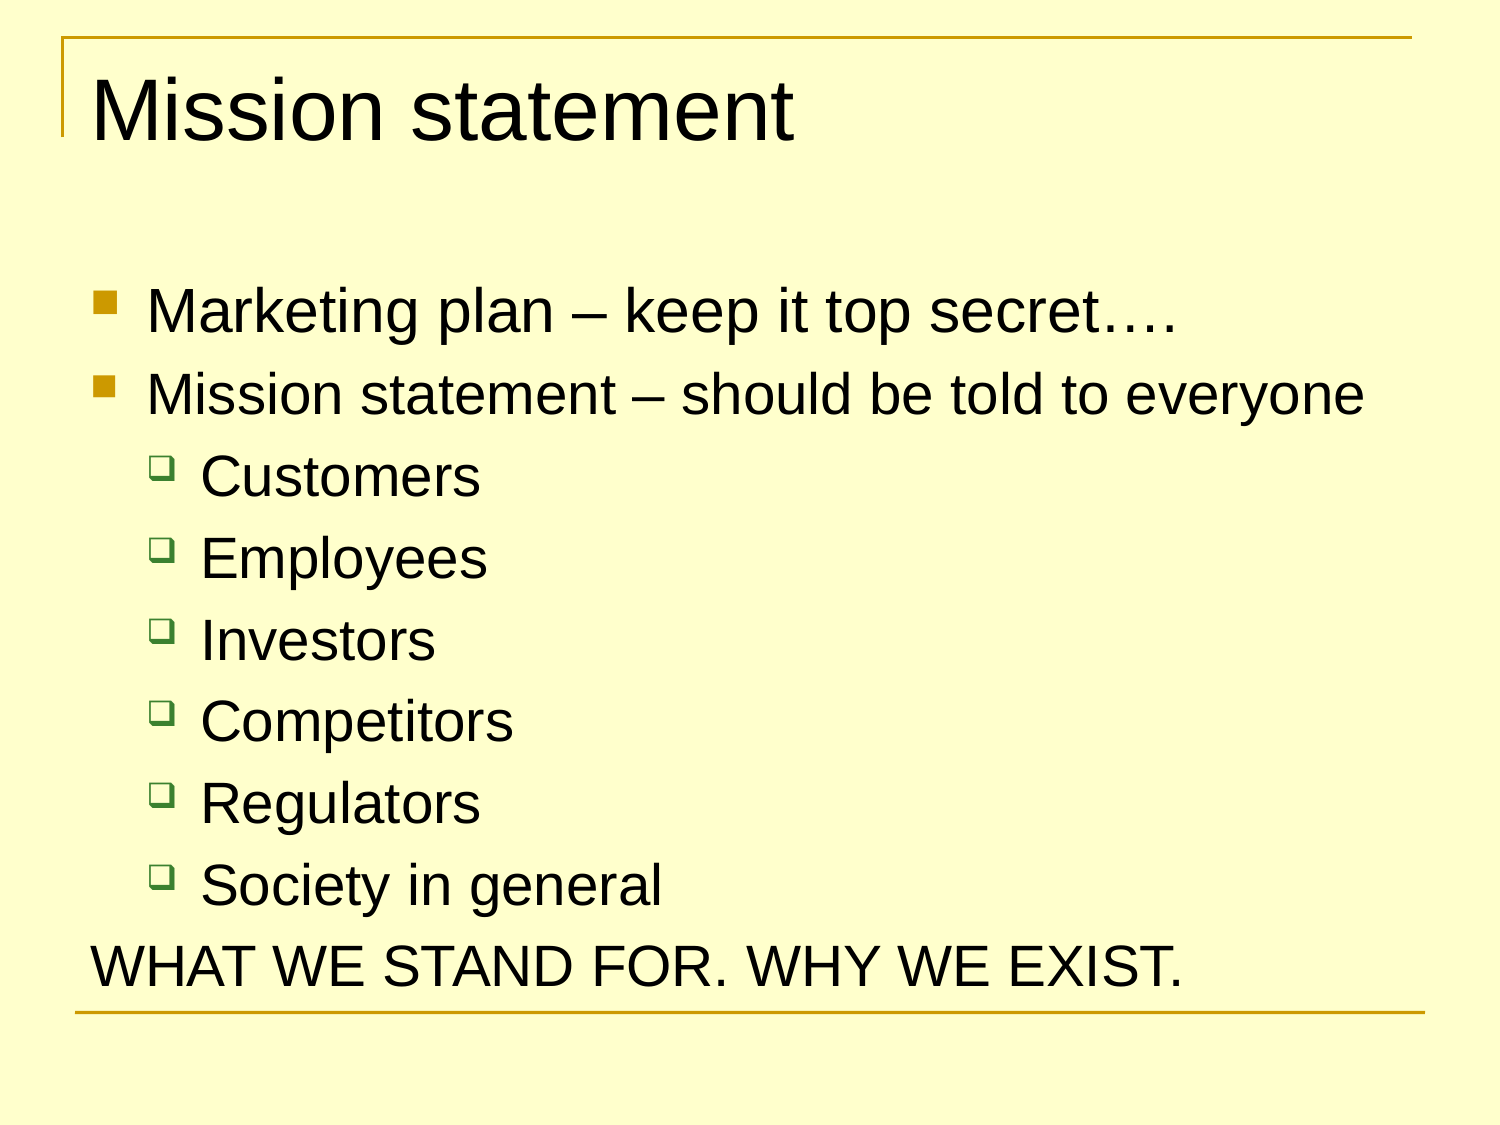

# Mission statement
Marketing plan – keep it top secret….
Mission statement – should be told to everyone
Customers
Employees
Investors
Competitors
Regulators
Society in general
WHAT WE STAND FOR. WHY WE EXIST.